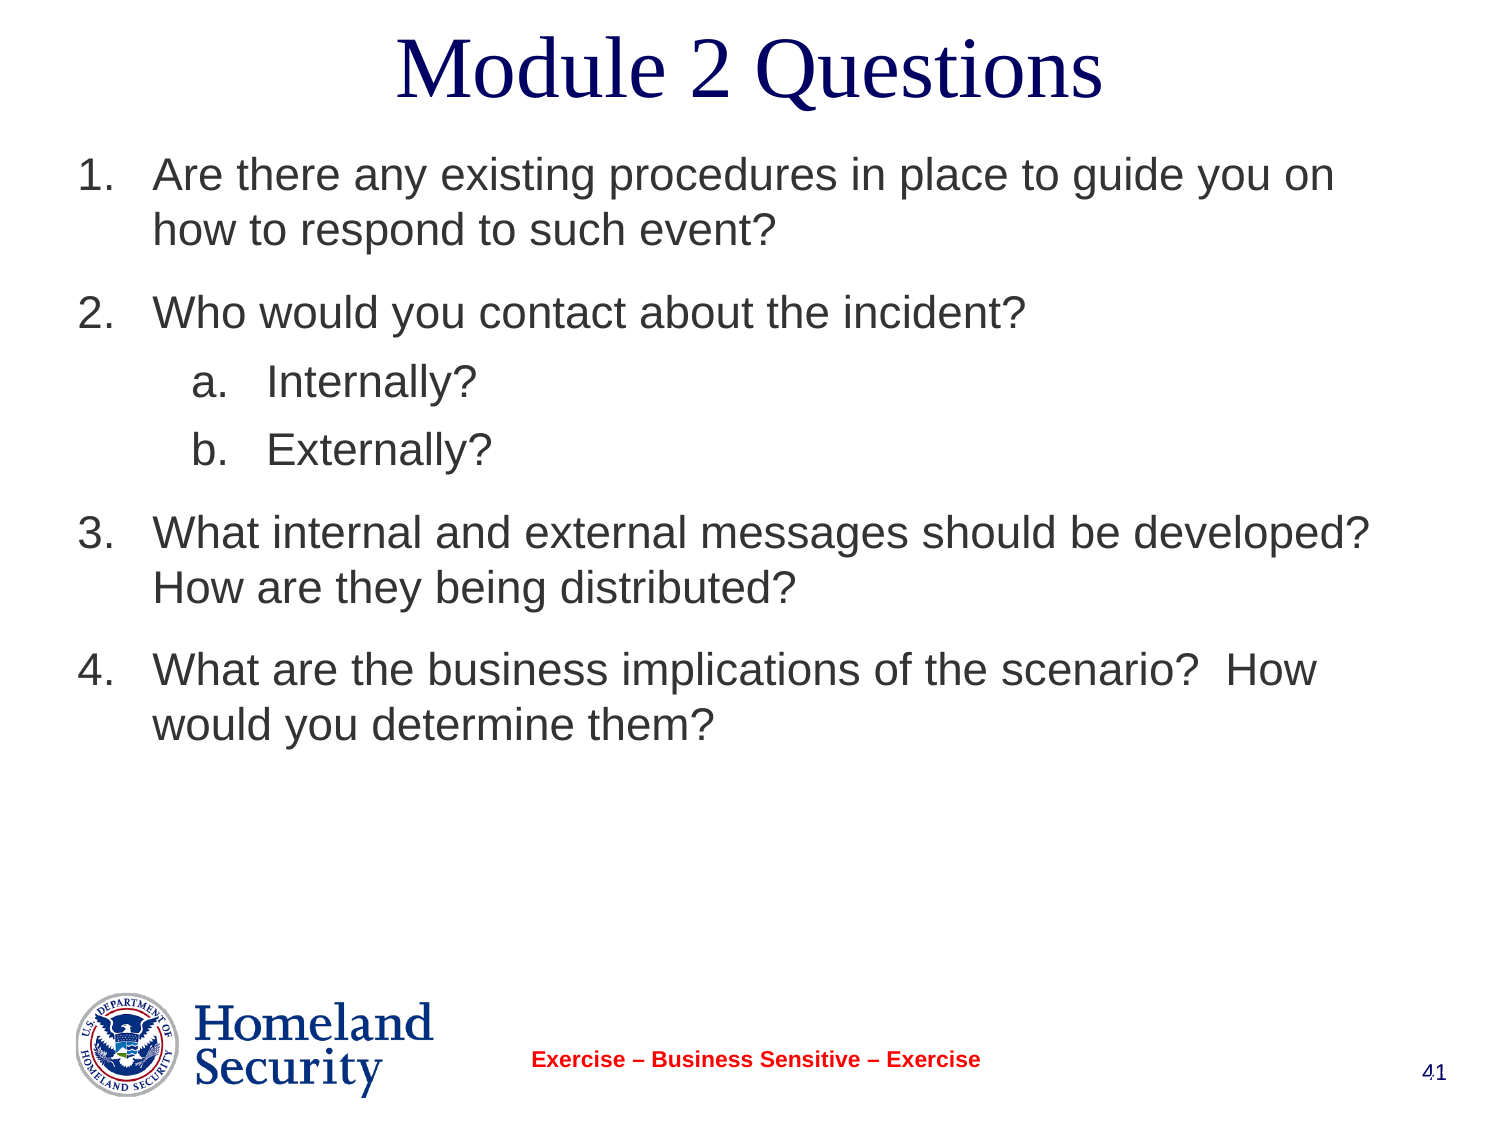

# Module 2 Questions
Are there any existing procedures in place to guide you on how to respond to such event?
Who would you contact about the incident?
Internally?
Externally?
What internal and external messages should be developed?  How are they being distributed?
What are the business implications of the scenario?  How would you determine them?

Exercise – Business Sensitive – Exercise
41